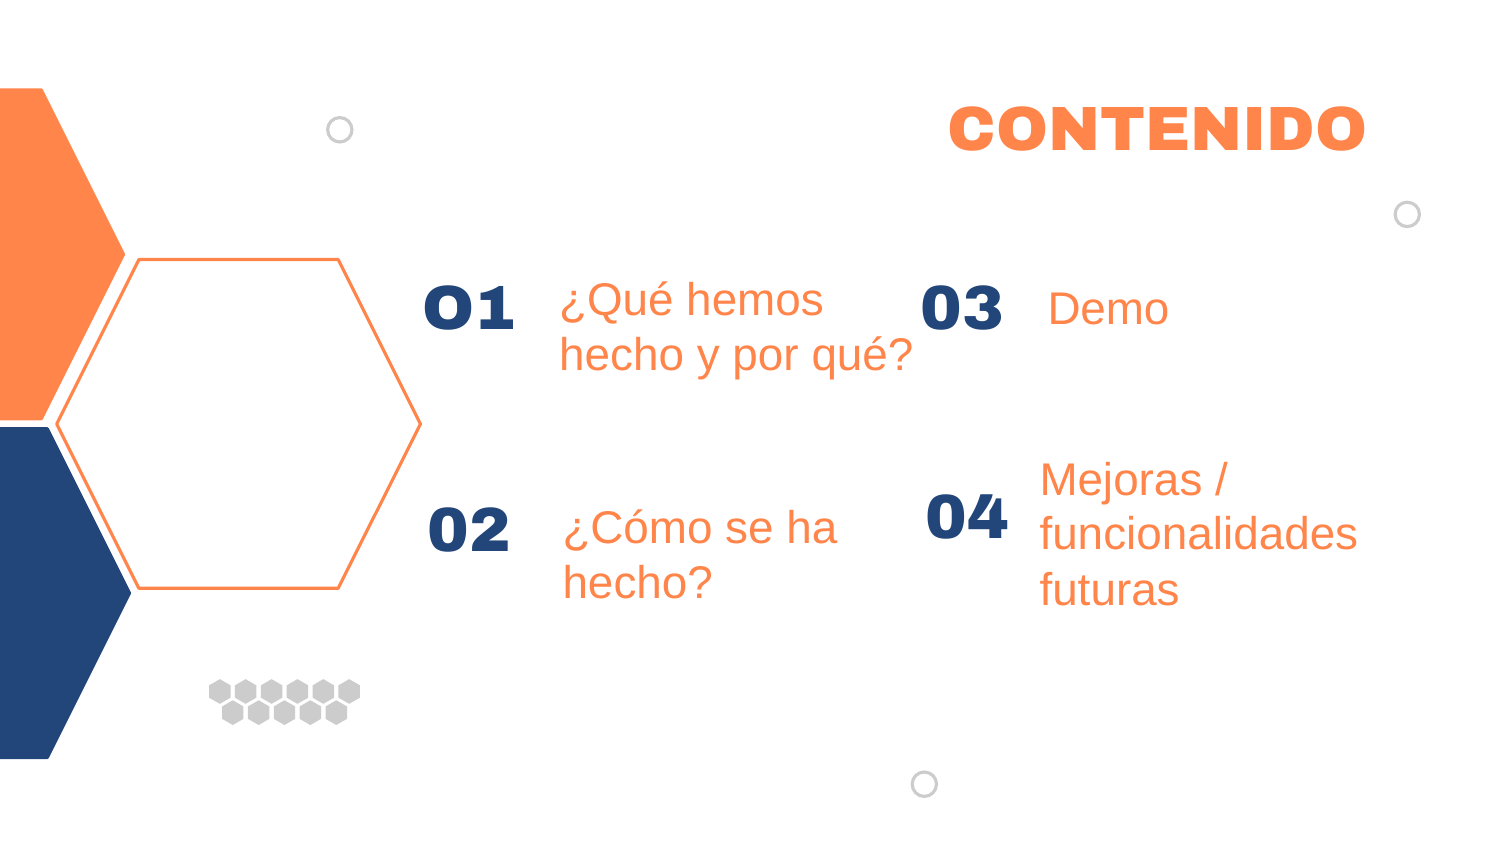

# CONTENIDO

¿Qué hemos hecho y por qué?

Demo
O1
03

Mejoras / funcionalidades futuras
04
¿Cómo se ha hecho?
02